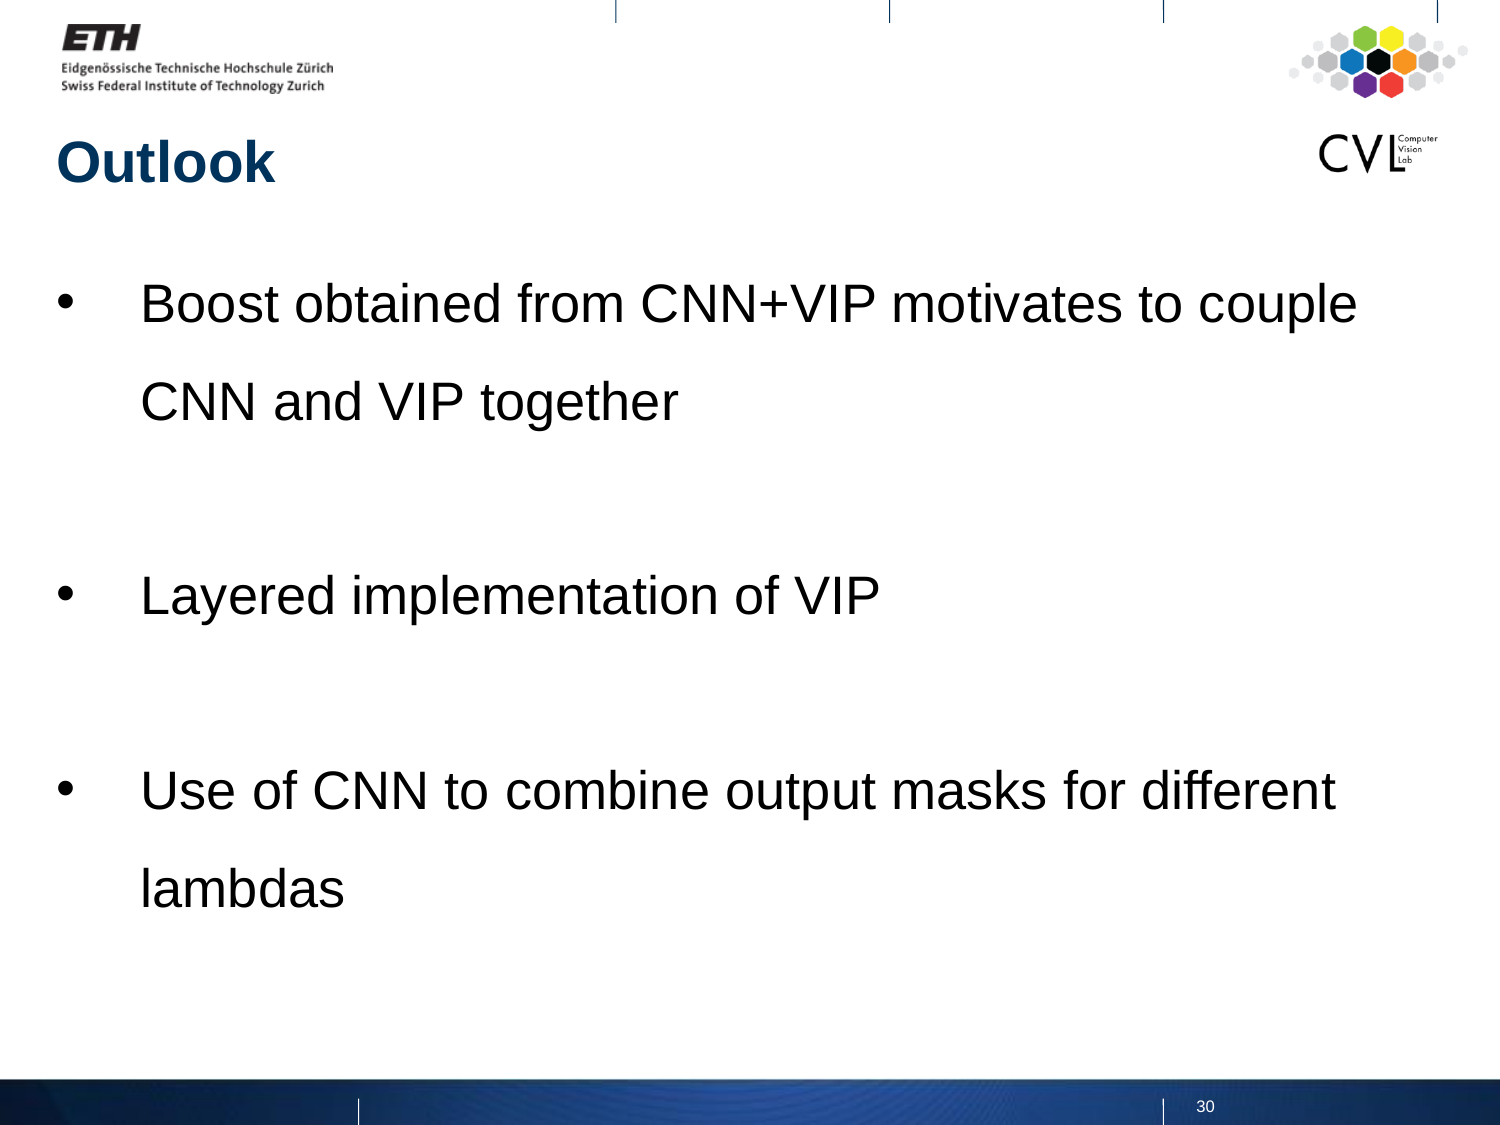

Outlook
Boost obtained from CNN+VIP motivates to couple CNN and VIP together

Layered implementation of VIP

Use of CNN to combine output masks for different lambdas
30